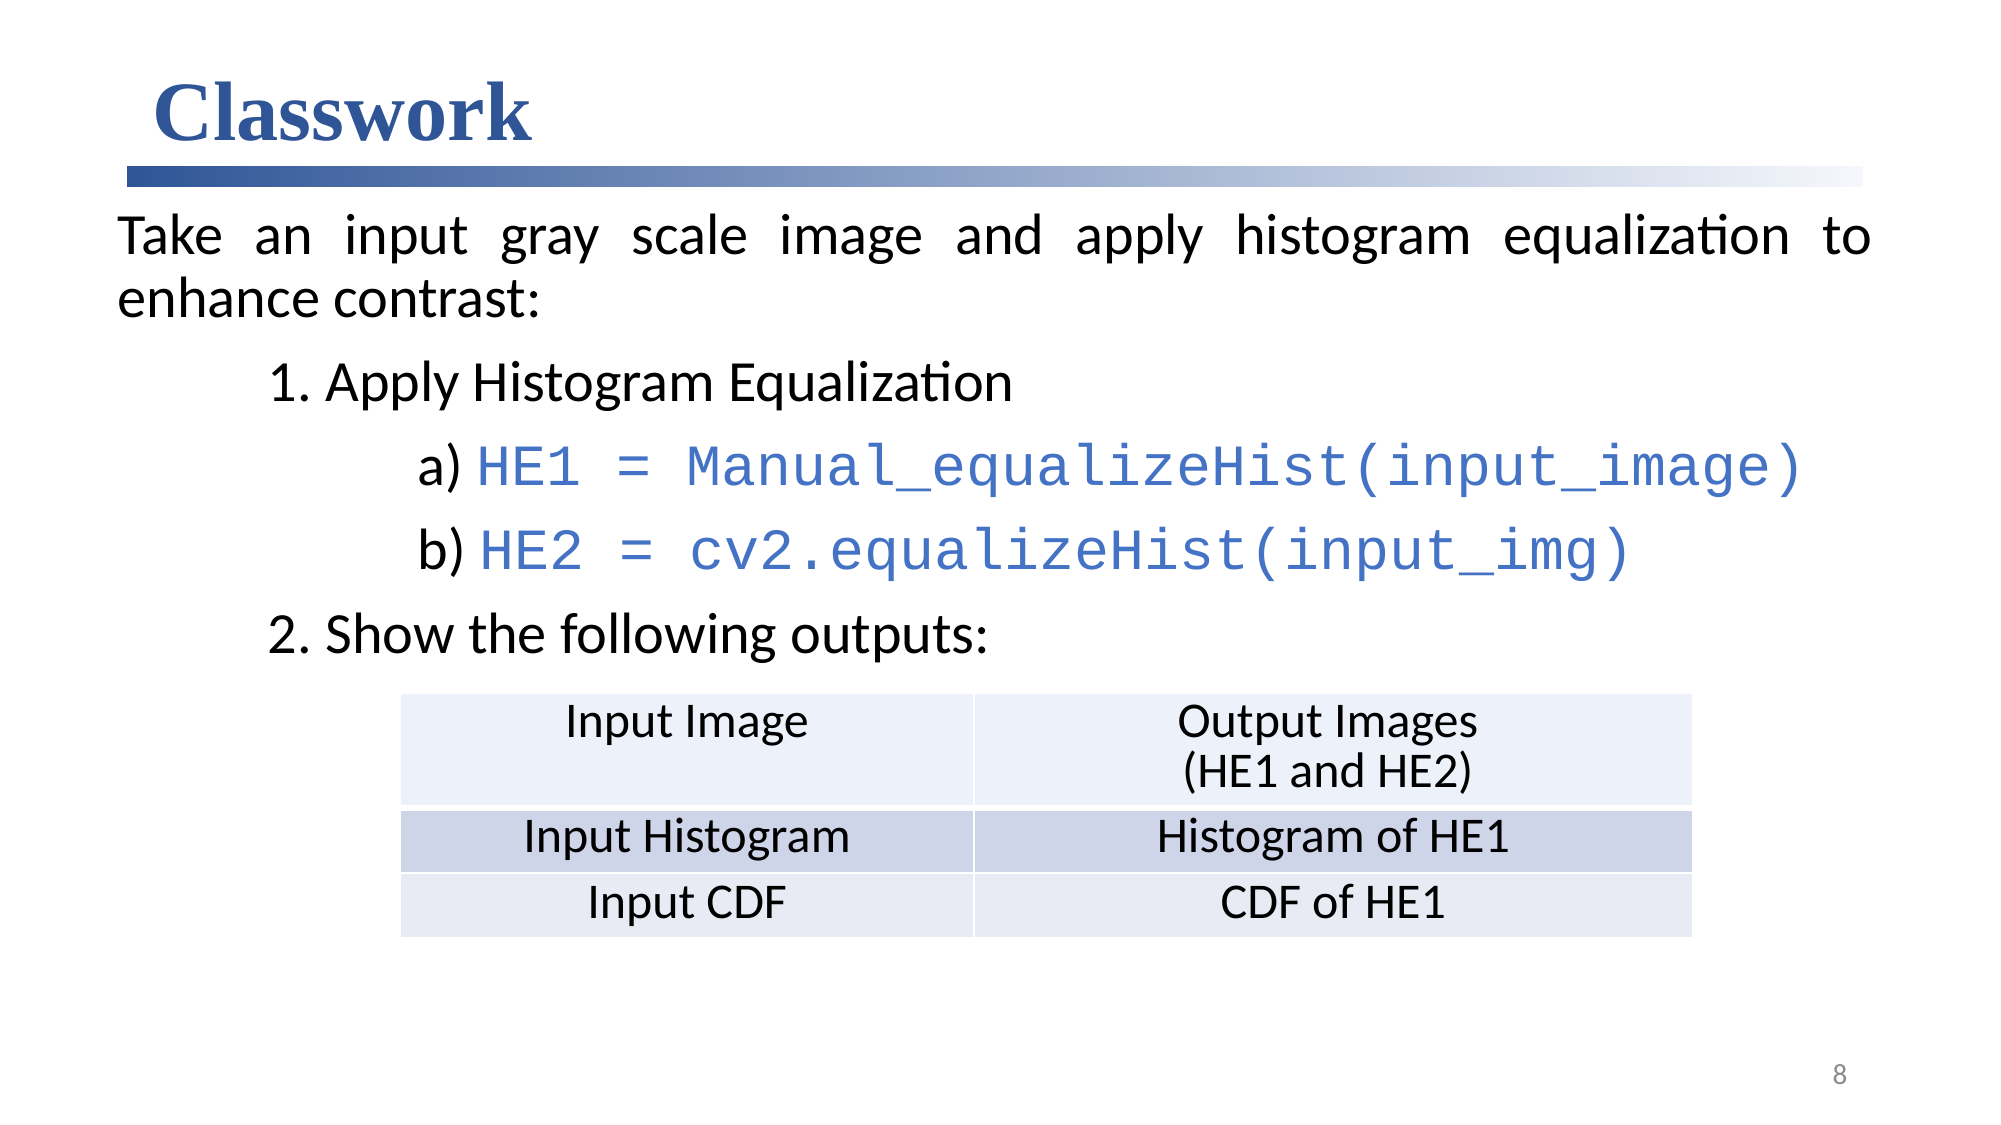

# Classwork
Take an input gray scale image and apply histogram equalization to enhance contrast:
	1. Apply Histogram Equalization
		a) HE1 = Manual_equalizeHist(input_image)
		b) HE2 = cv2.equalizeHist(input_img)
	2. Show the following outputs:

| Input Image | Output Images (HE1 and HE2) |
| --- | --- |
| Input Histogram | Histogram of HE1 |
| Input CDF | CDF of HE1 |
8